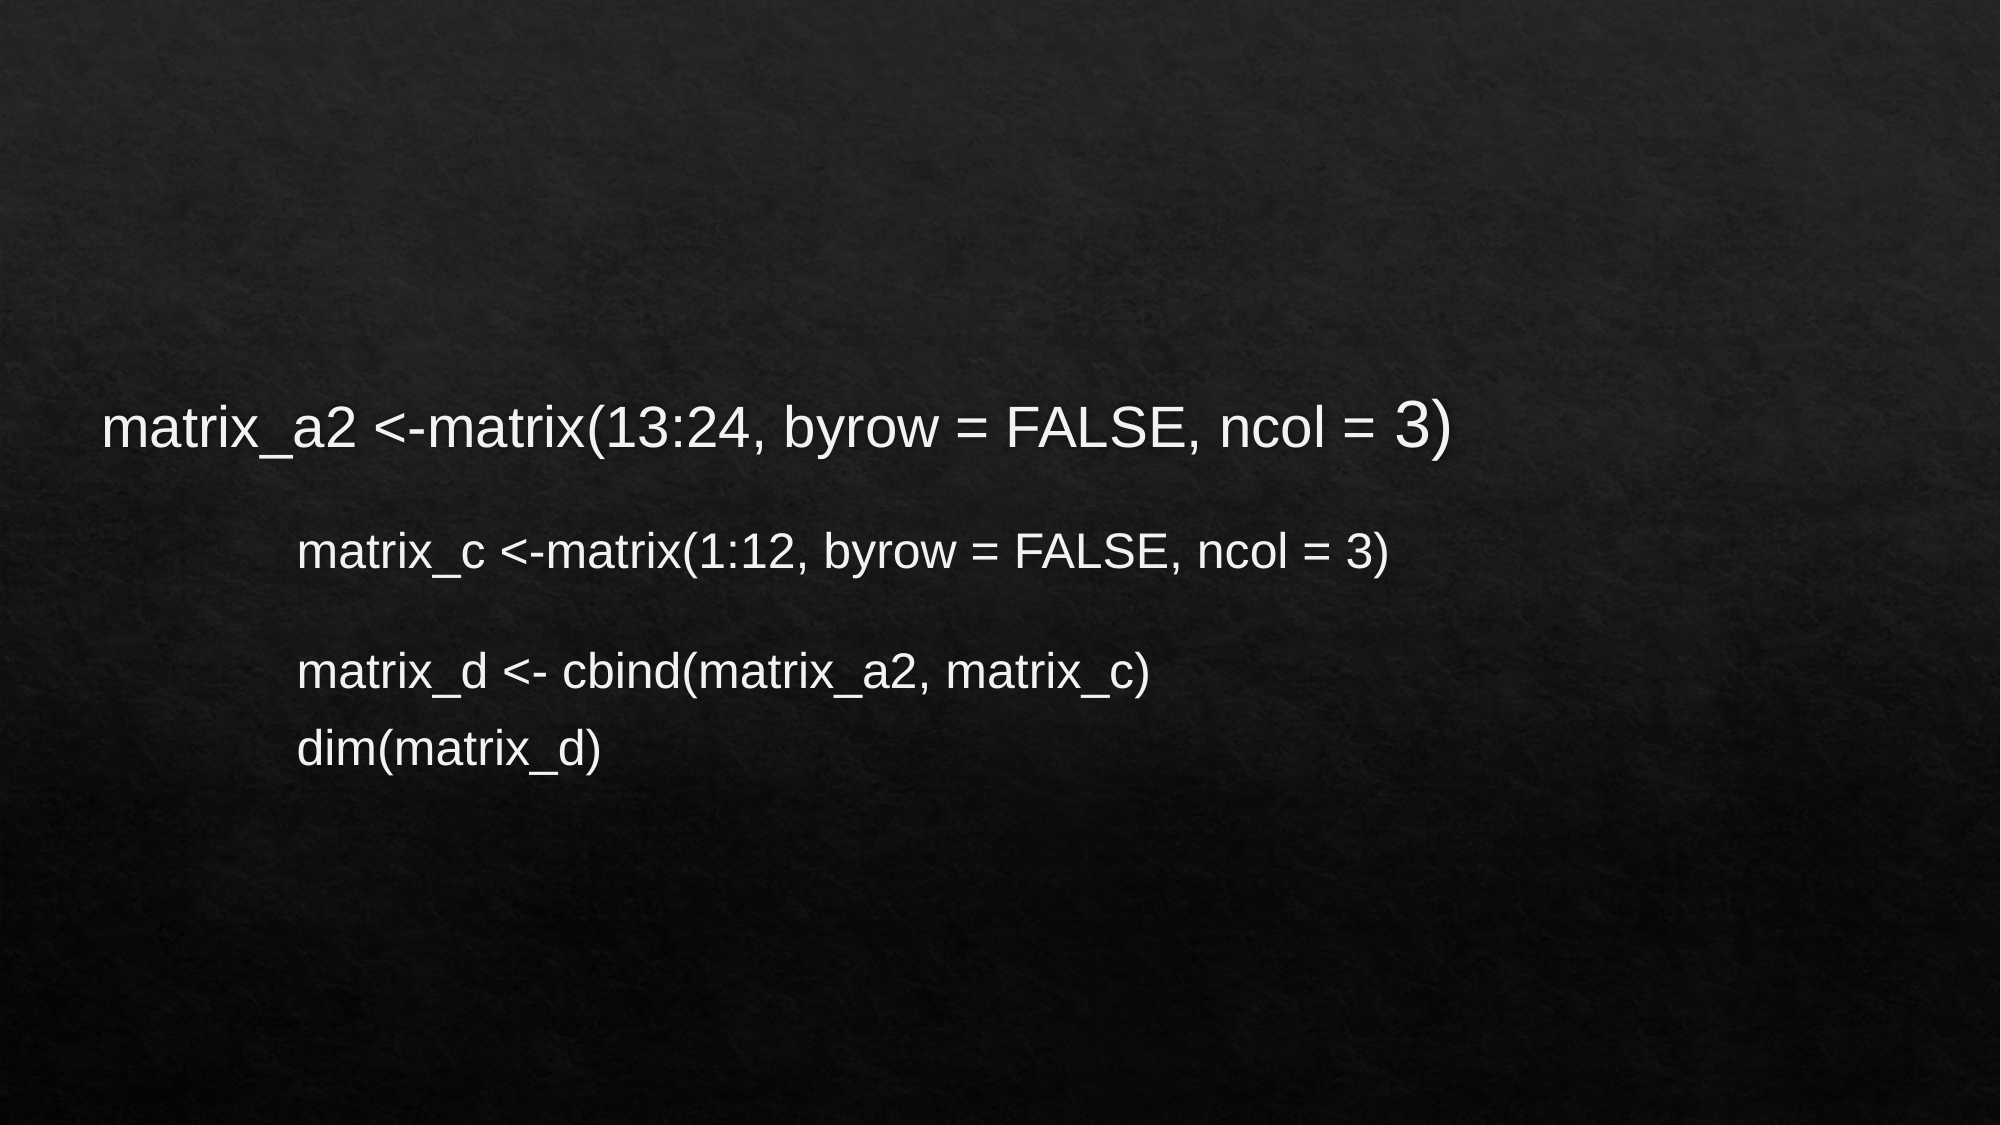

#
matrix_a2 <-matrix(13:24, byrow = FALSE, ncol = 3)
matrix_c <-matrix(1:12, byrow = FALSE, ncol = 3)

matrix_d <- cbind(matrix_a2, matrix_c)
dim(matrix_d)